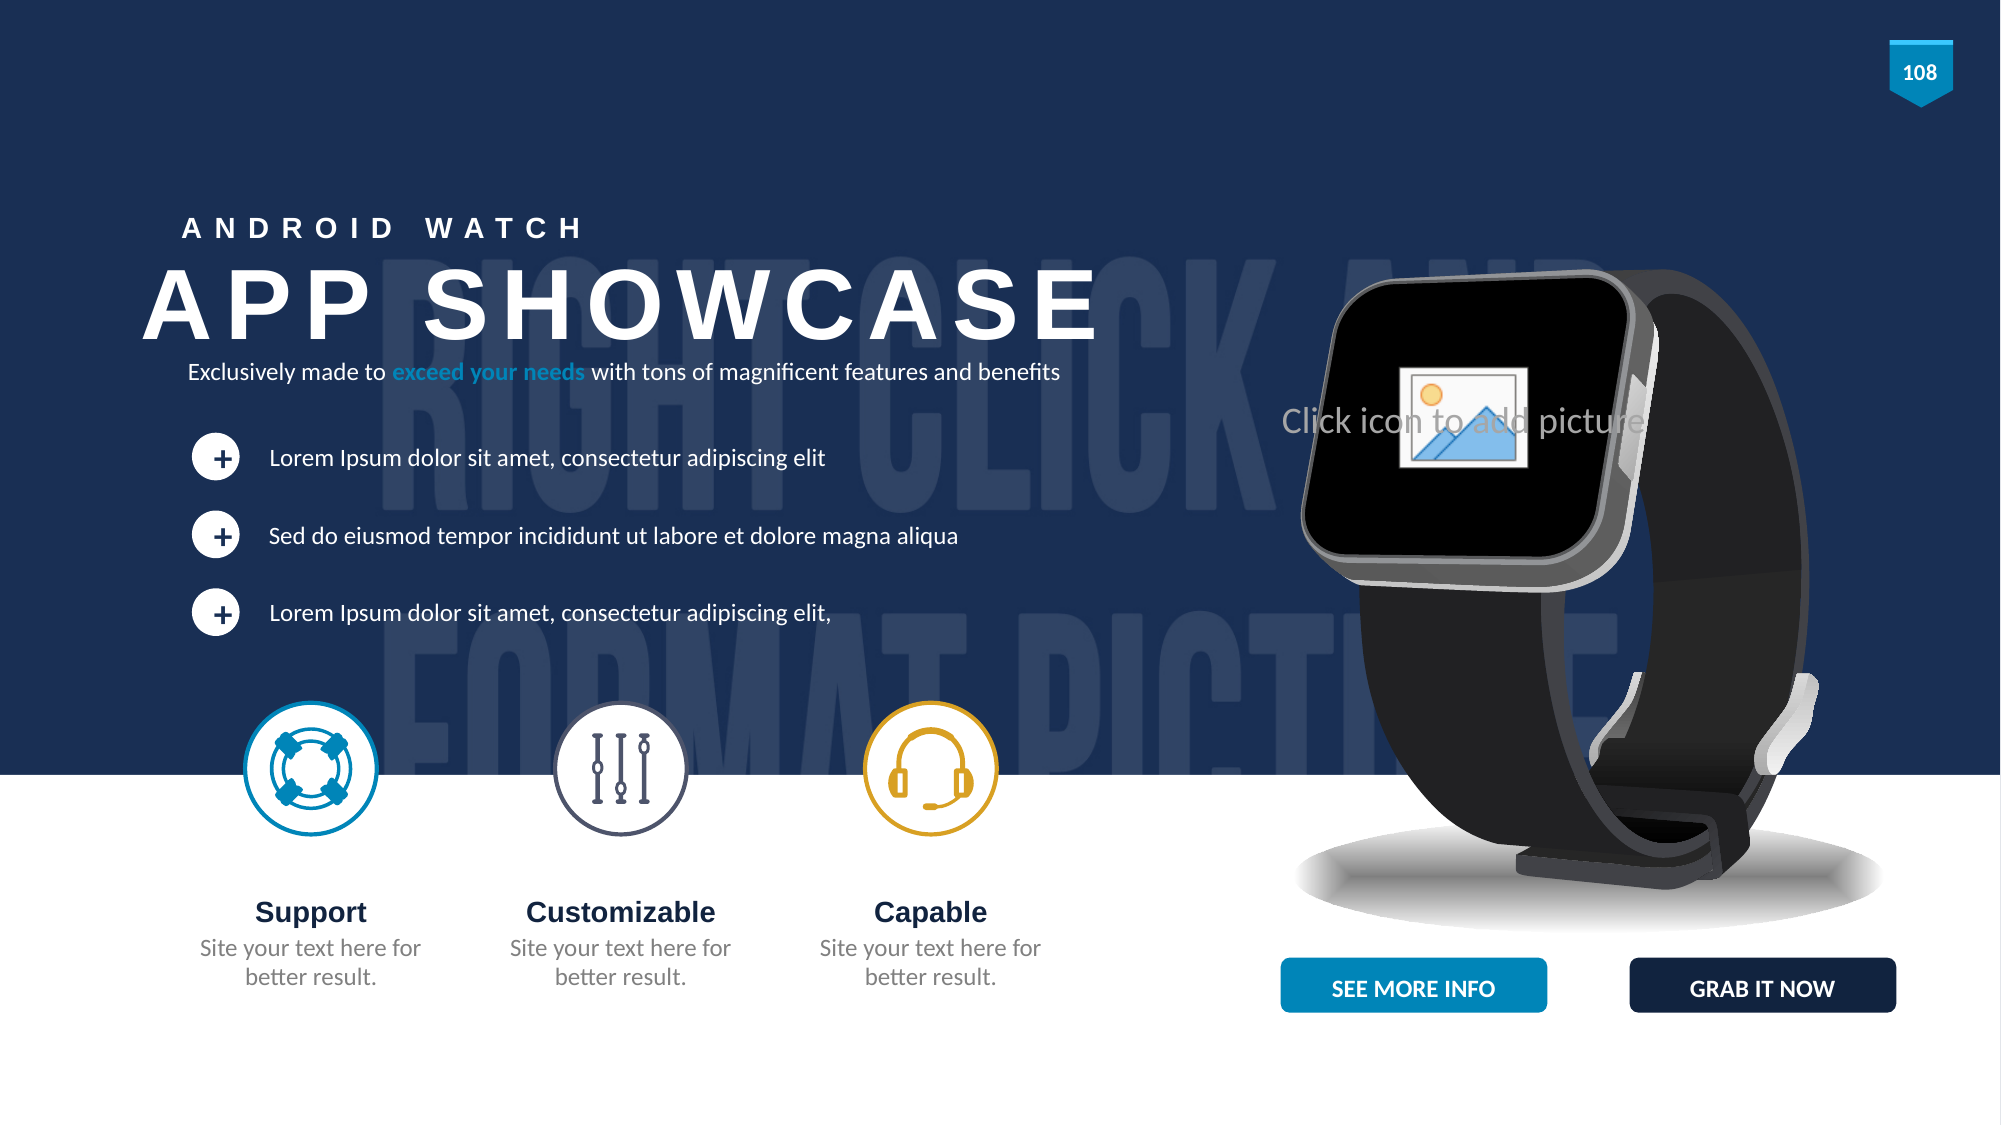

ANDROID WATCH
APP SHOWCASE

Exclusively made to exceed your needs with tons of magnificent features and benefits
+
Lorem Ipsum dolor sit amet, consectetur adipiscing elit
+
Sed do eiusmod tempor incididunt ut labore et dolore magna aliqua
+
Lorem Ipsum dolor sit amet, consectetur adipiscing elit,

Support
Site your text here for better result.
Customizable
Site your text here for better result.
Capable
Site your text here for better result.

SEE MORE INFO

GRAB IT NOW